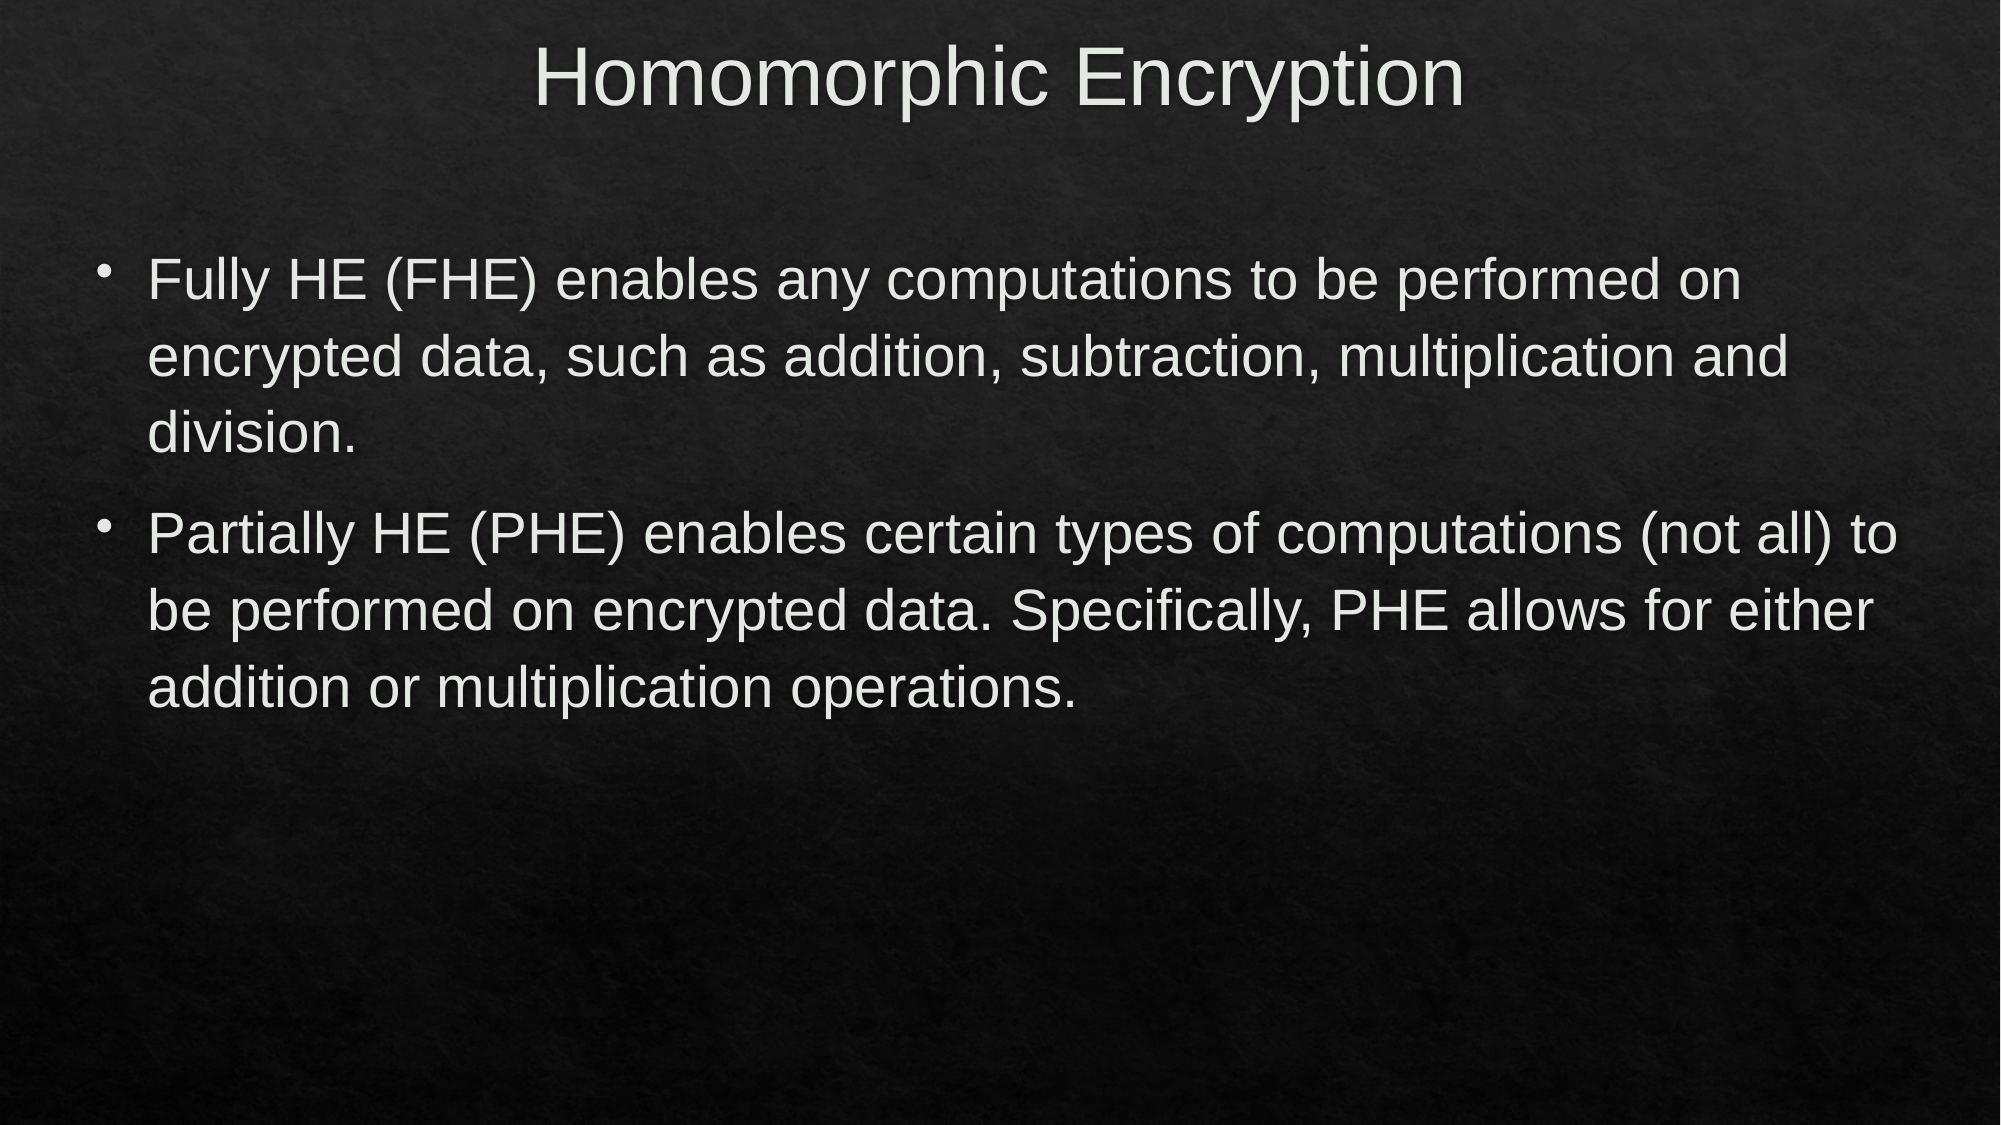

# Homomorphic Encryption

Fully HE (FHE) enables any computations to be performed on encrypted data, such as addition, subtraction, multiplication and division.
Partially HE (PHE) enables certain types of computations (not all) to be performed on encrypted data. Specifically, PHE allows for either addition or multiplication operations.